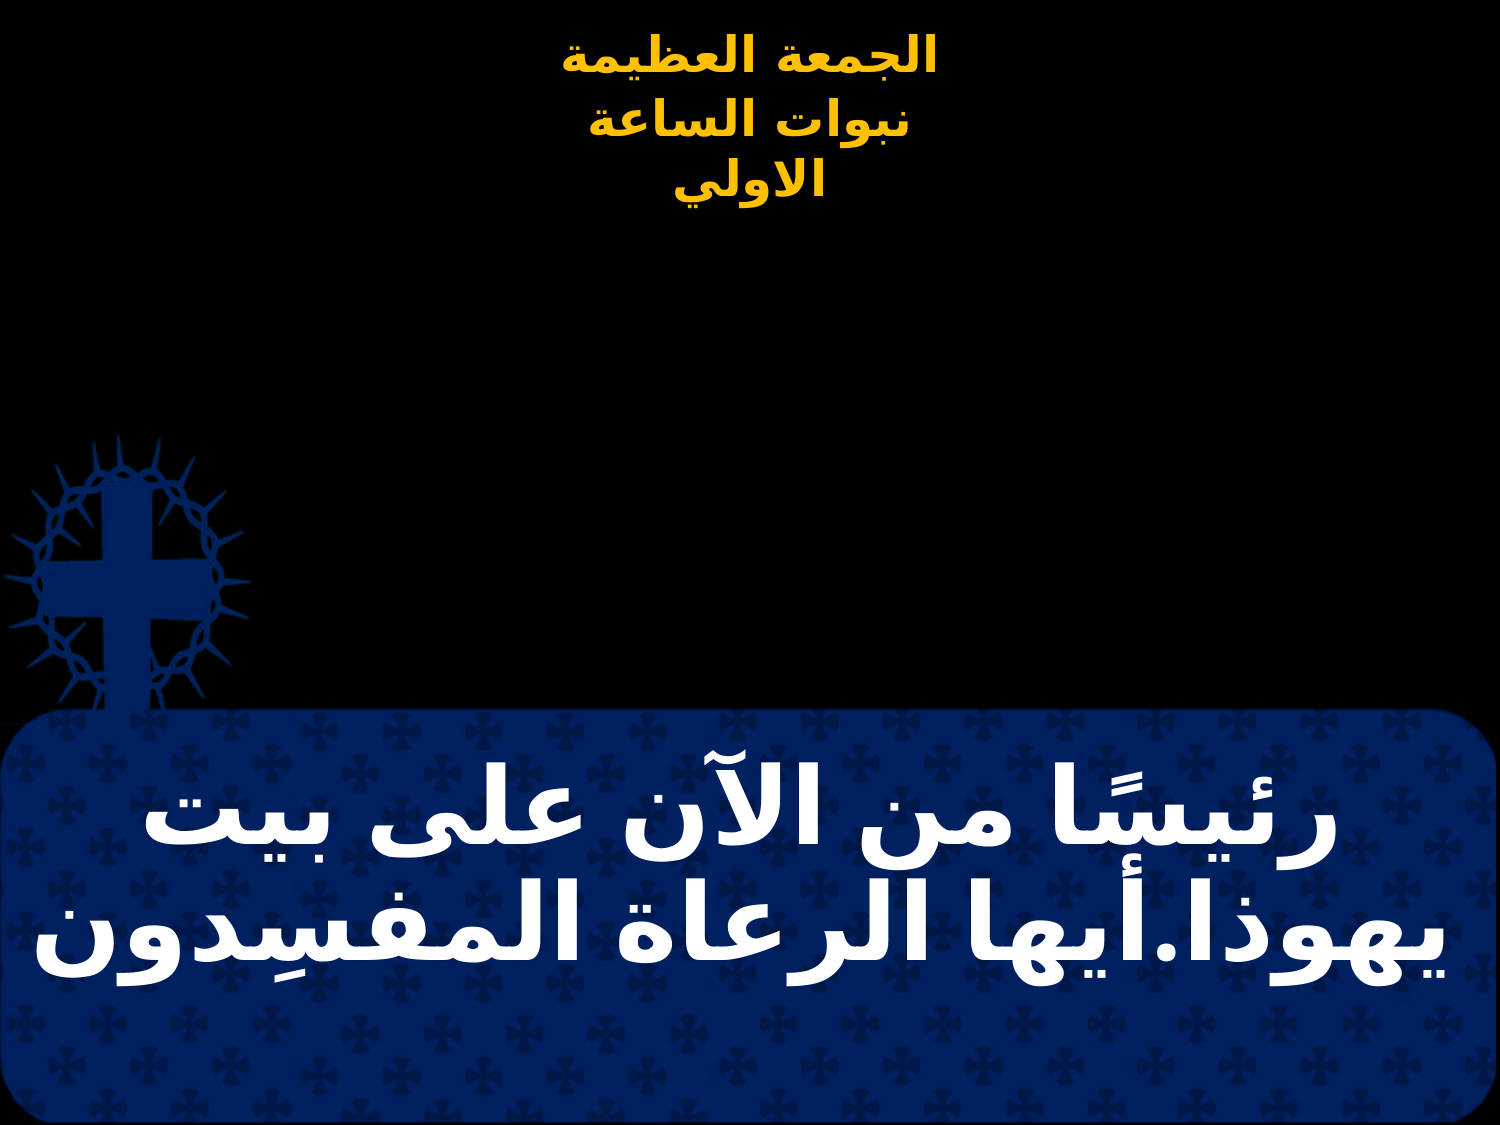

# رئيسًا من الآن على بيت يهوذا.أيها الرعاة المفسِدون